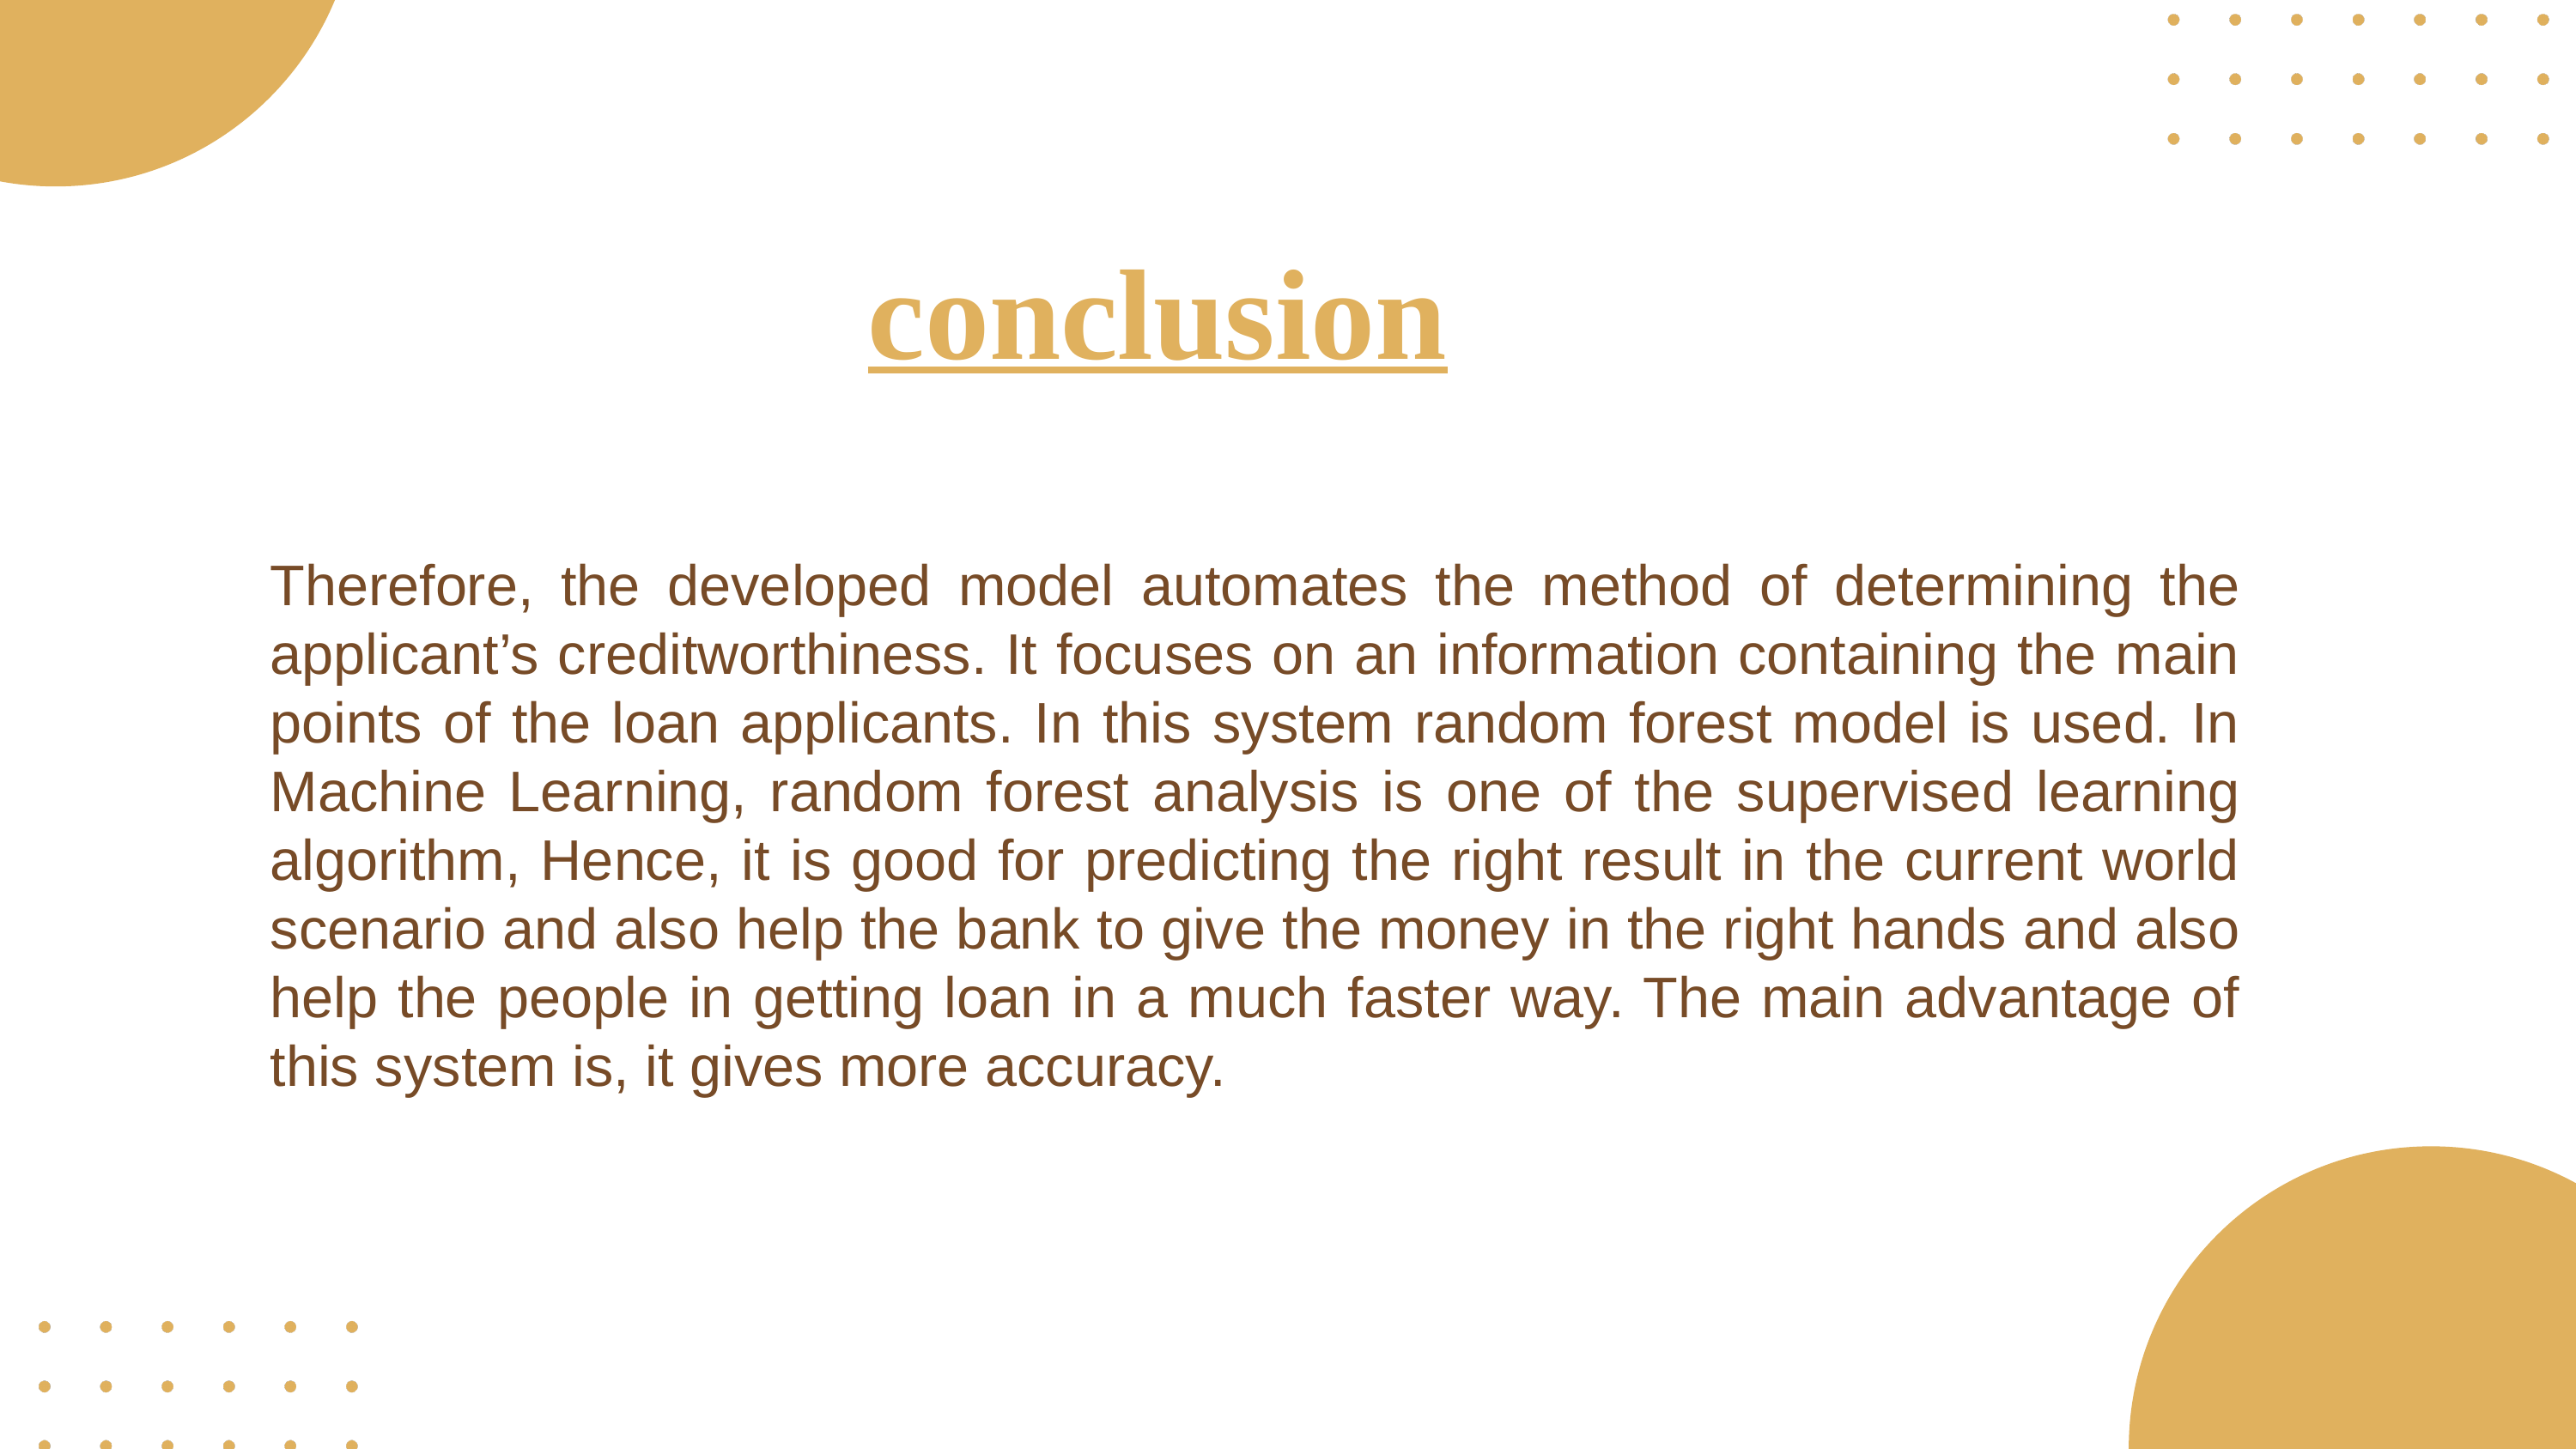

conclusion
Therefore, the developed model automates the method of determining the applicant’s creditworthiness. It focuses on an information containing the main points of the loan applicants. In this system random forest model is used. In Machine Learning, random forest analysis is one of the supervised learning algorithm, Hence, it is good for predicting the right result in the current world scenario and also help the bank to give the money in the right hands and also help the people in getting loan in a much faster way. The main advantage of this system is, it gives more accuracy.